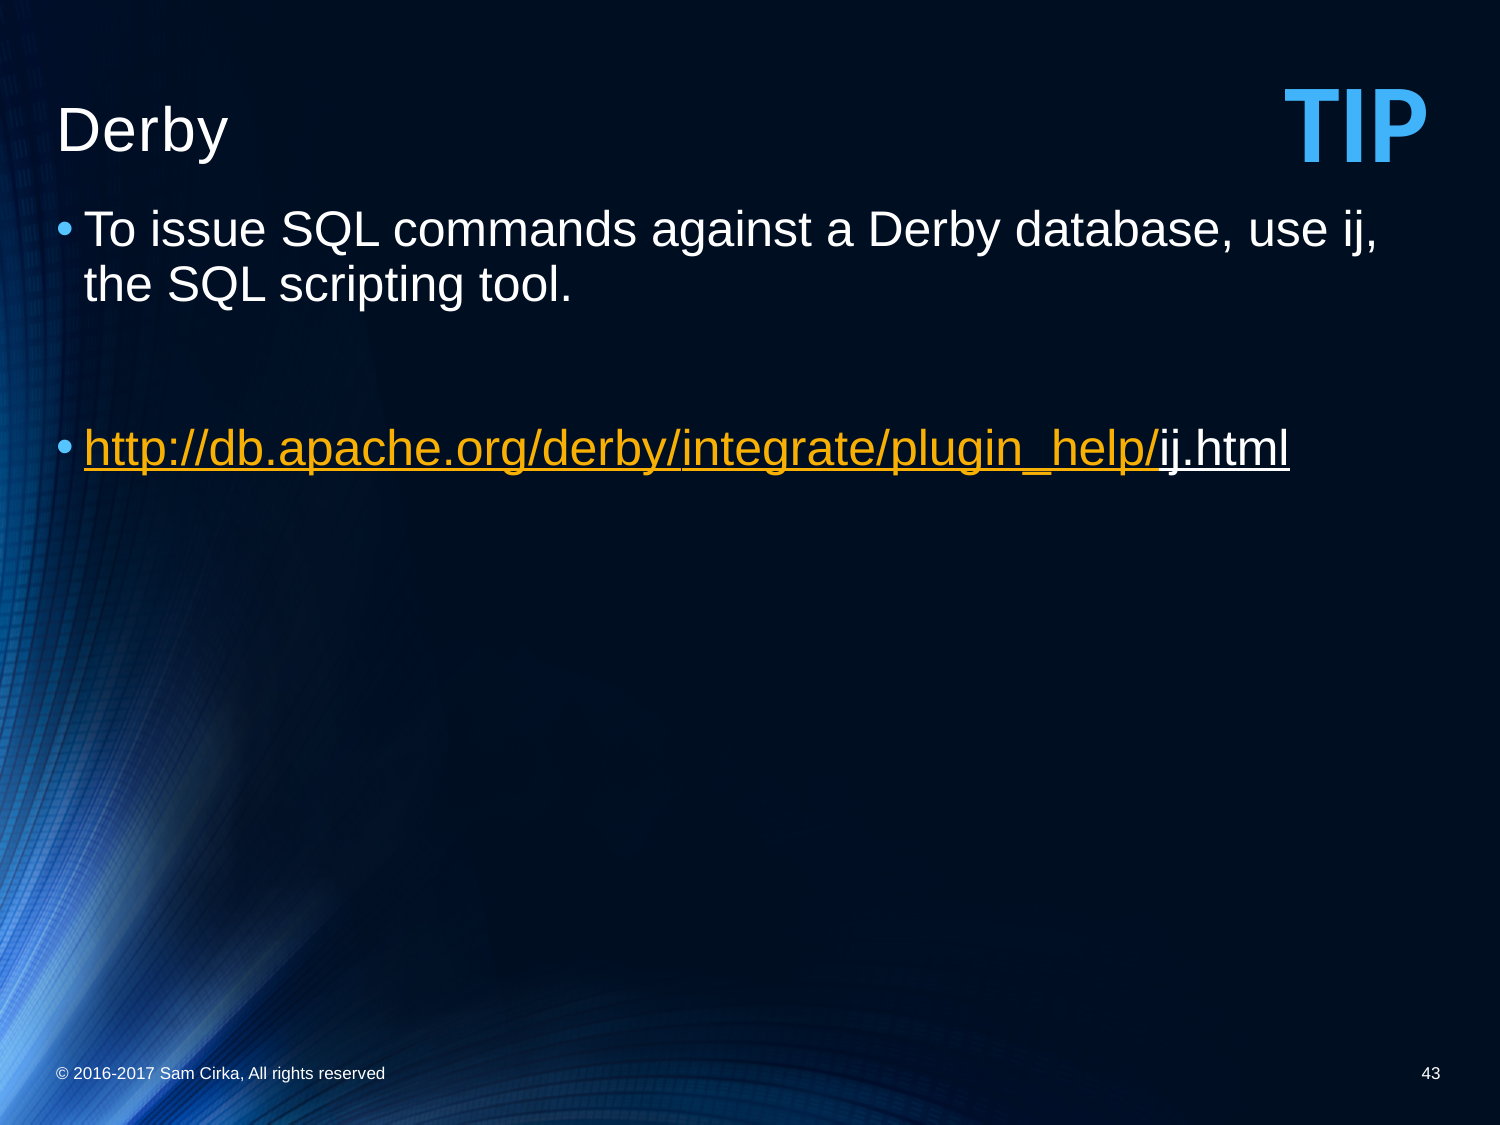

Tip
# Derby
To issue SQL commands against a Derby database, use ij, the SQL scripting tool.

http://db.apache.org/derby/integrate/plugin_help/ij.html
© 2016-2017 Sam Cirka, All rights reserved
43